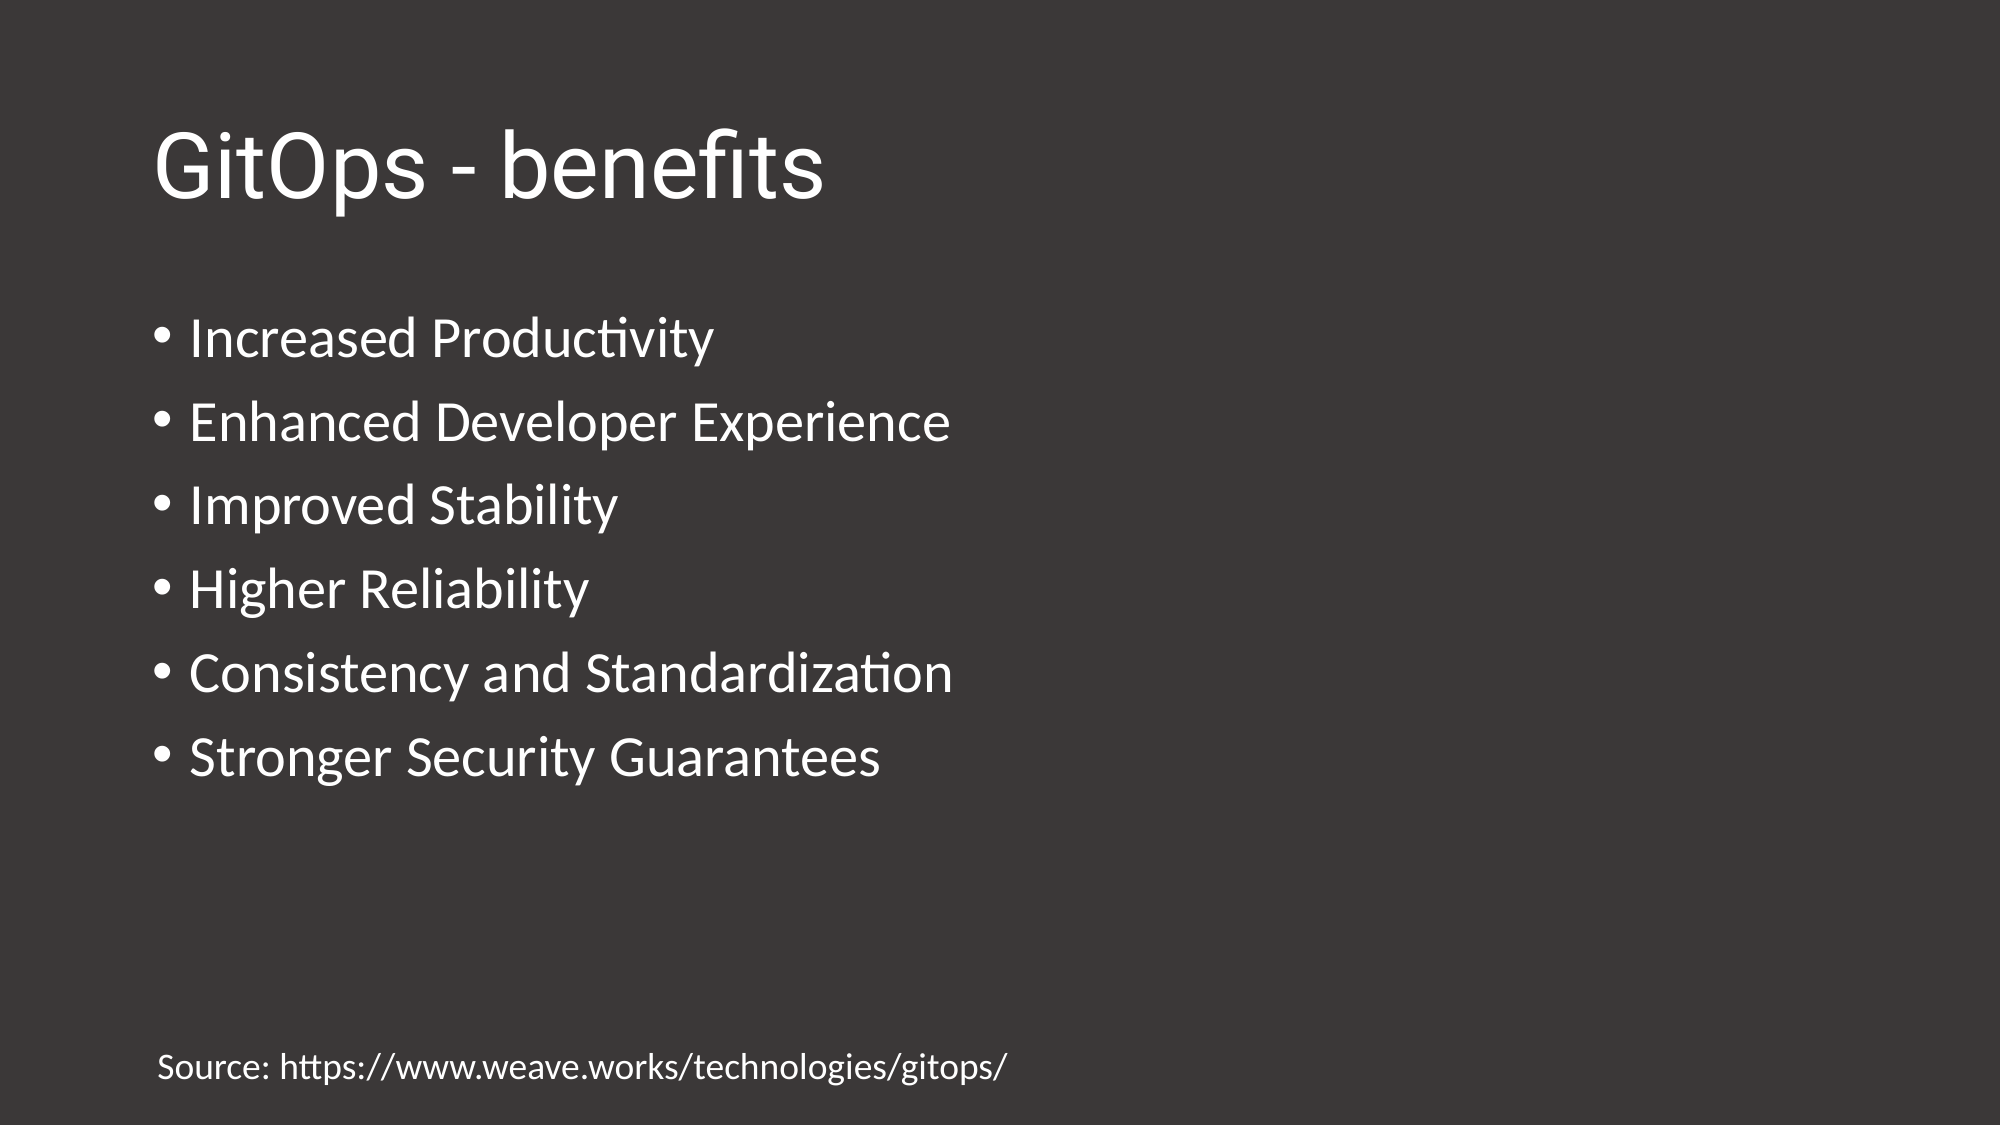

# GitOps - benefits
Increased Productivity
Enhanced Developer Experience
Improved Stability
Higher Reliability
Consistency and Standardization
Stronger Security Guarantees
Source: https://www.weave.works/technologies/gitops/